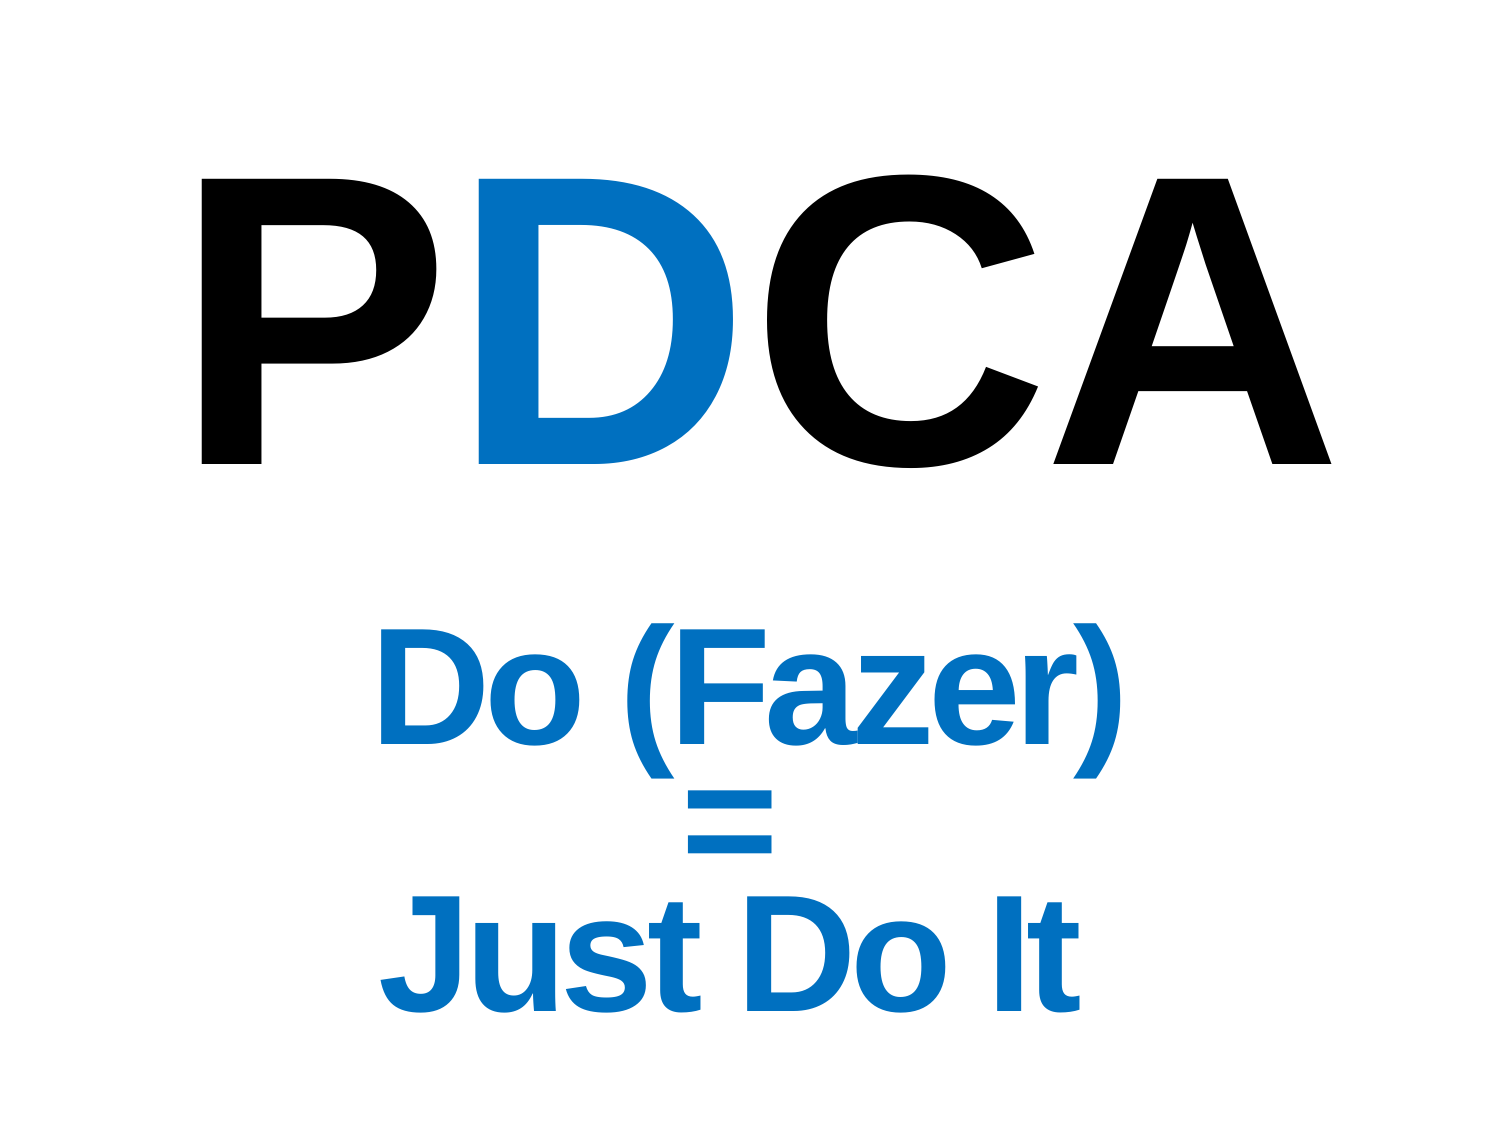

PDCA
Do (Fazer)
=
Just Do It